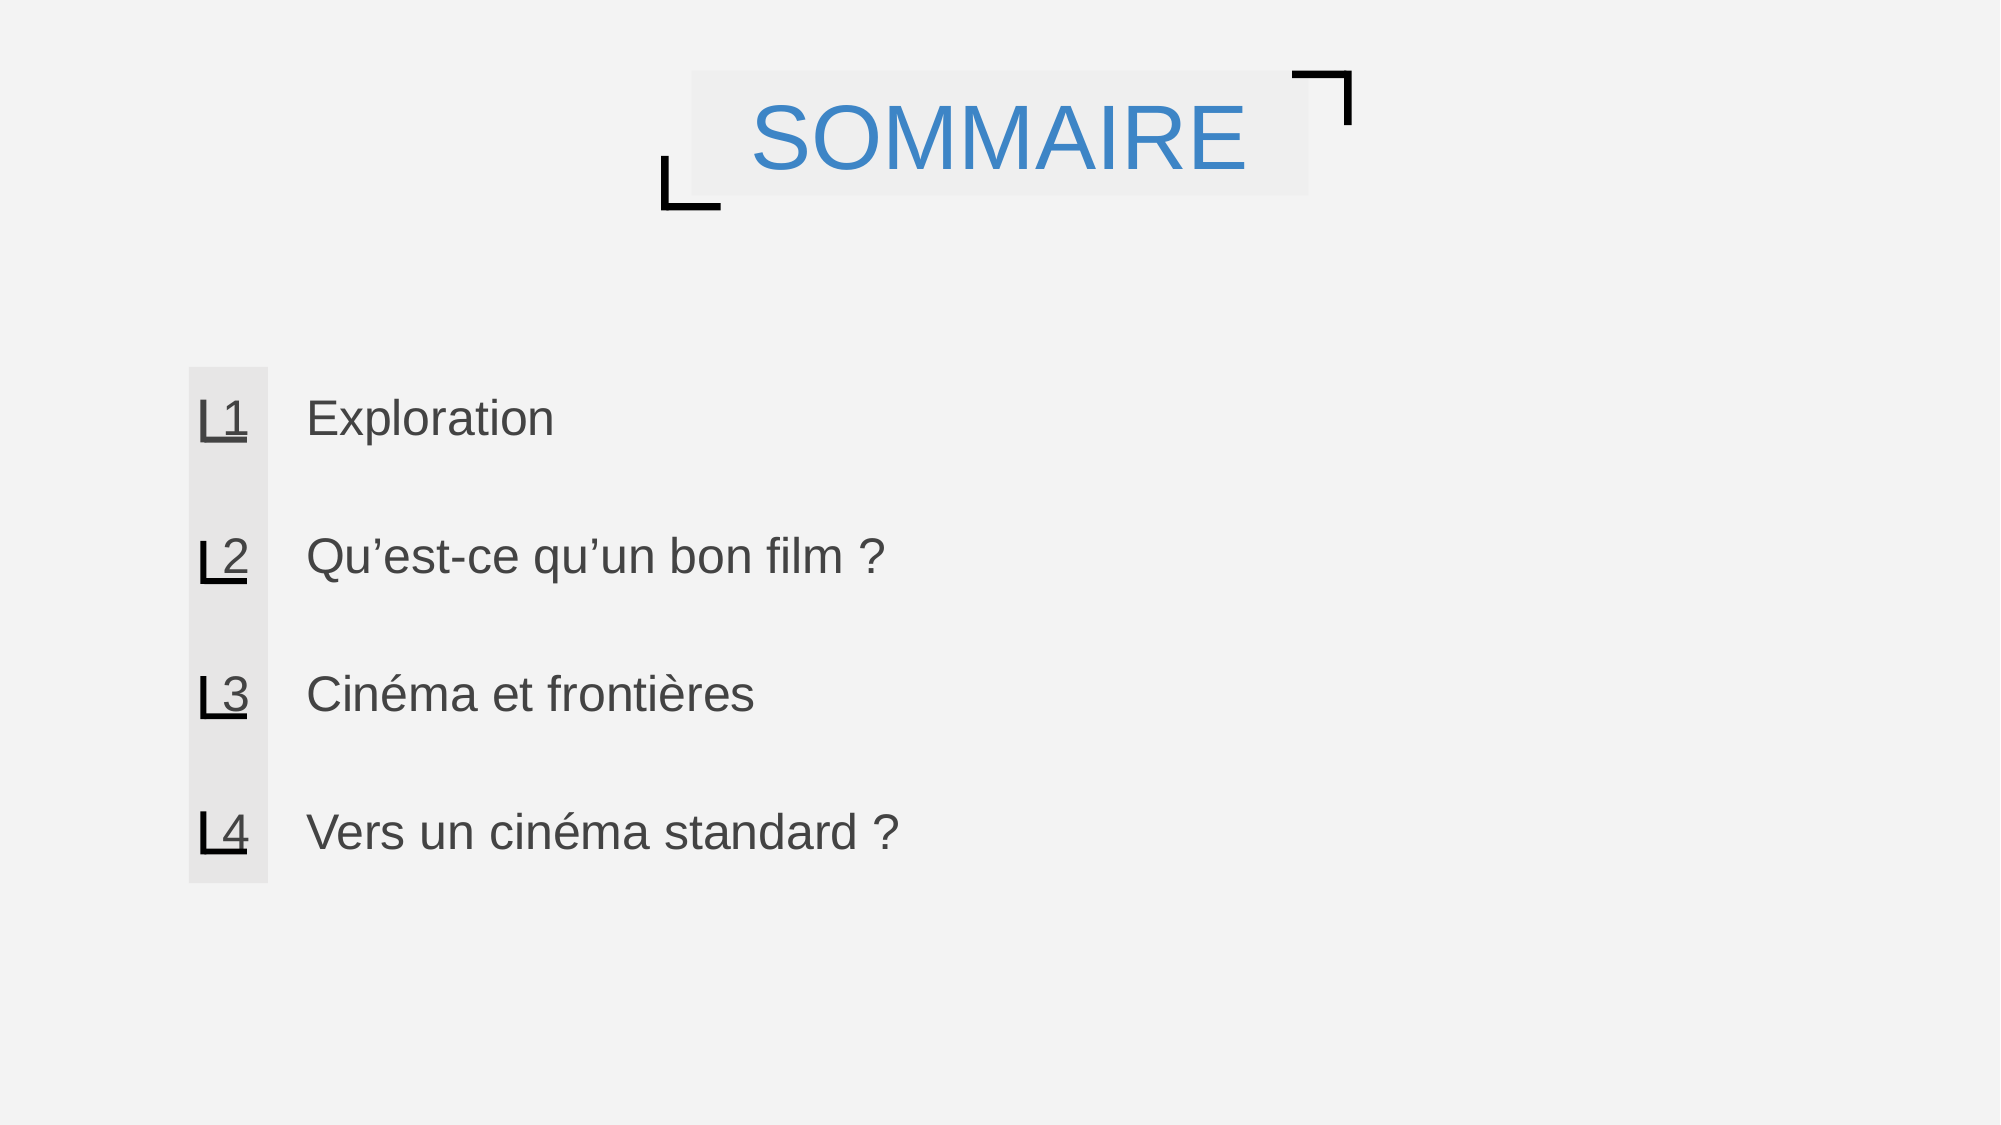

SOMMAIRE

1    Exploration

2    Qu’est-ce qu’un bon film ?

3    Cinéma et frontières

4    Vers un cinéma standard ?